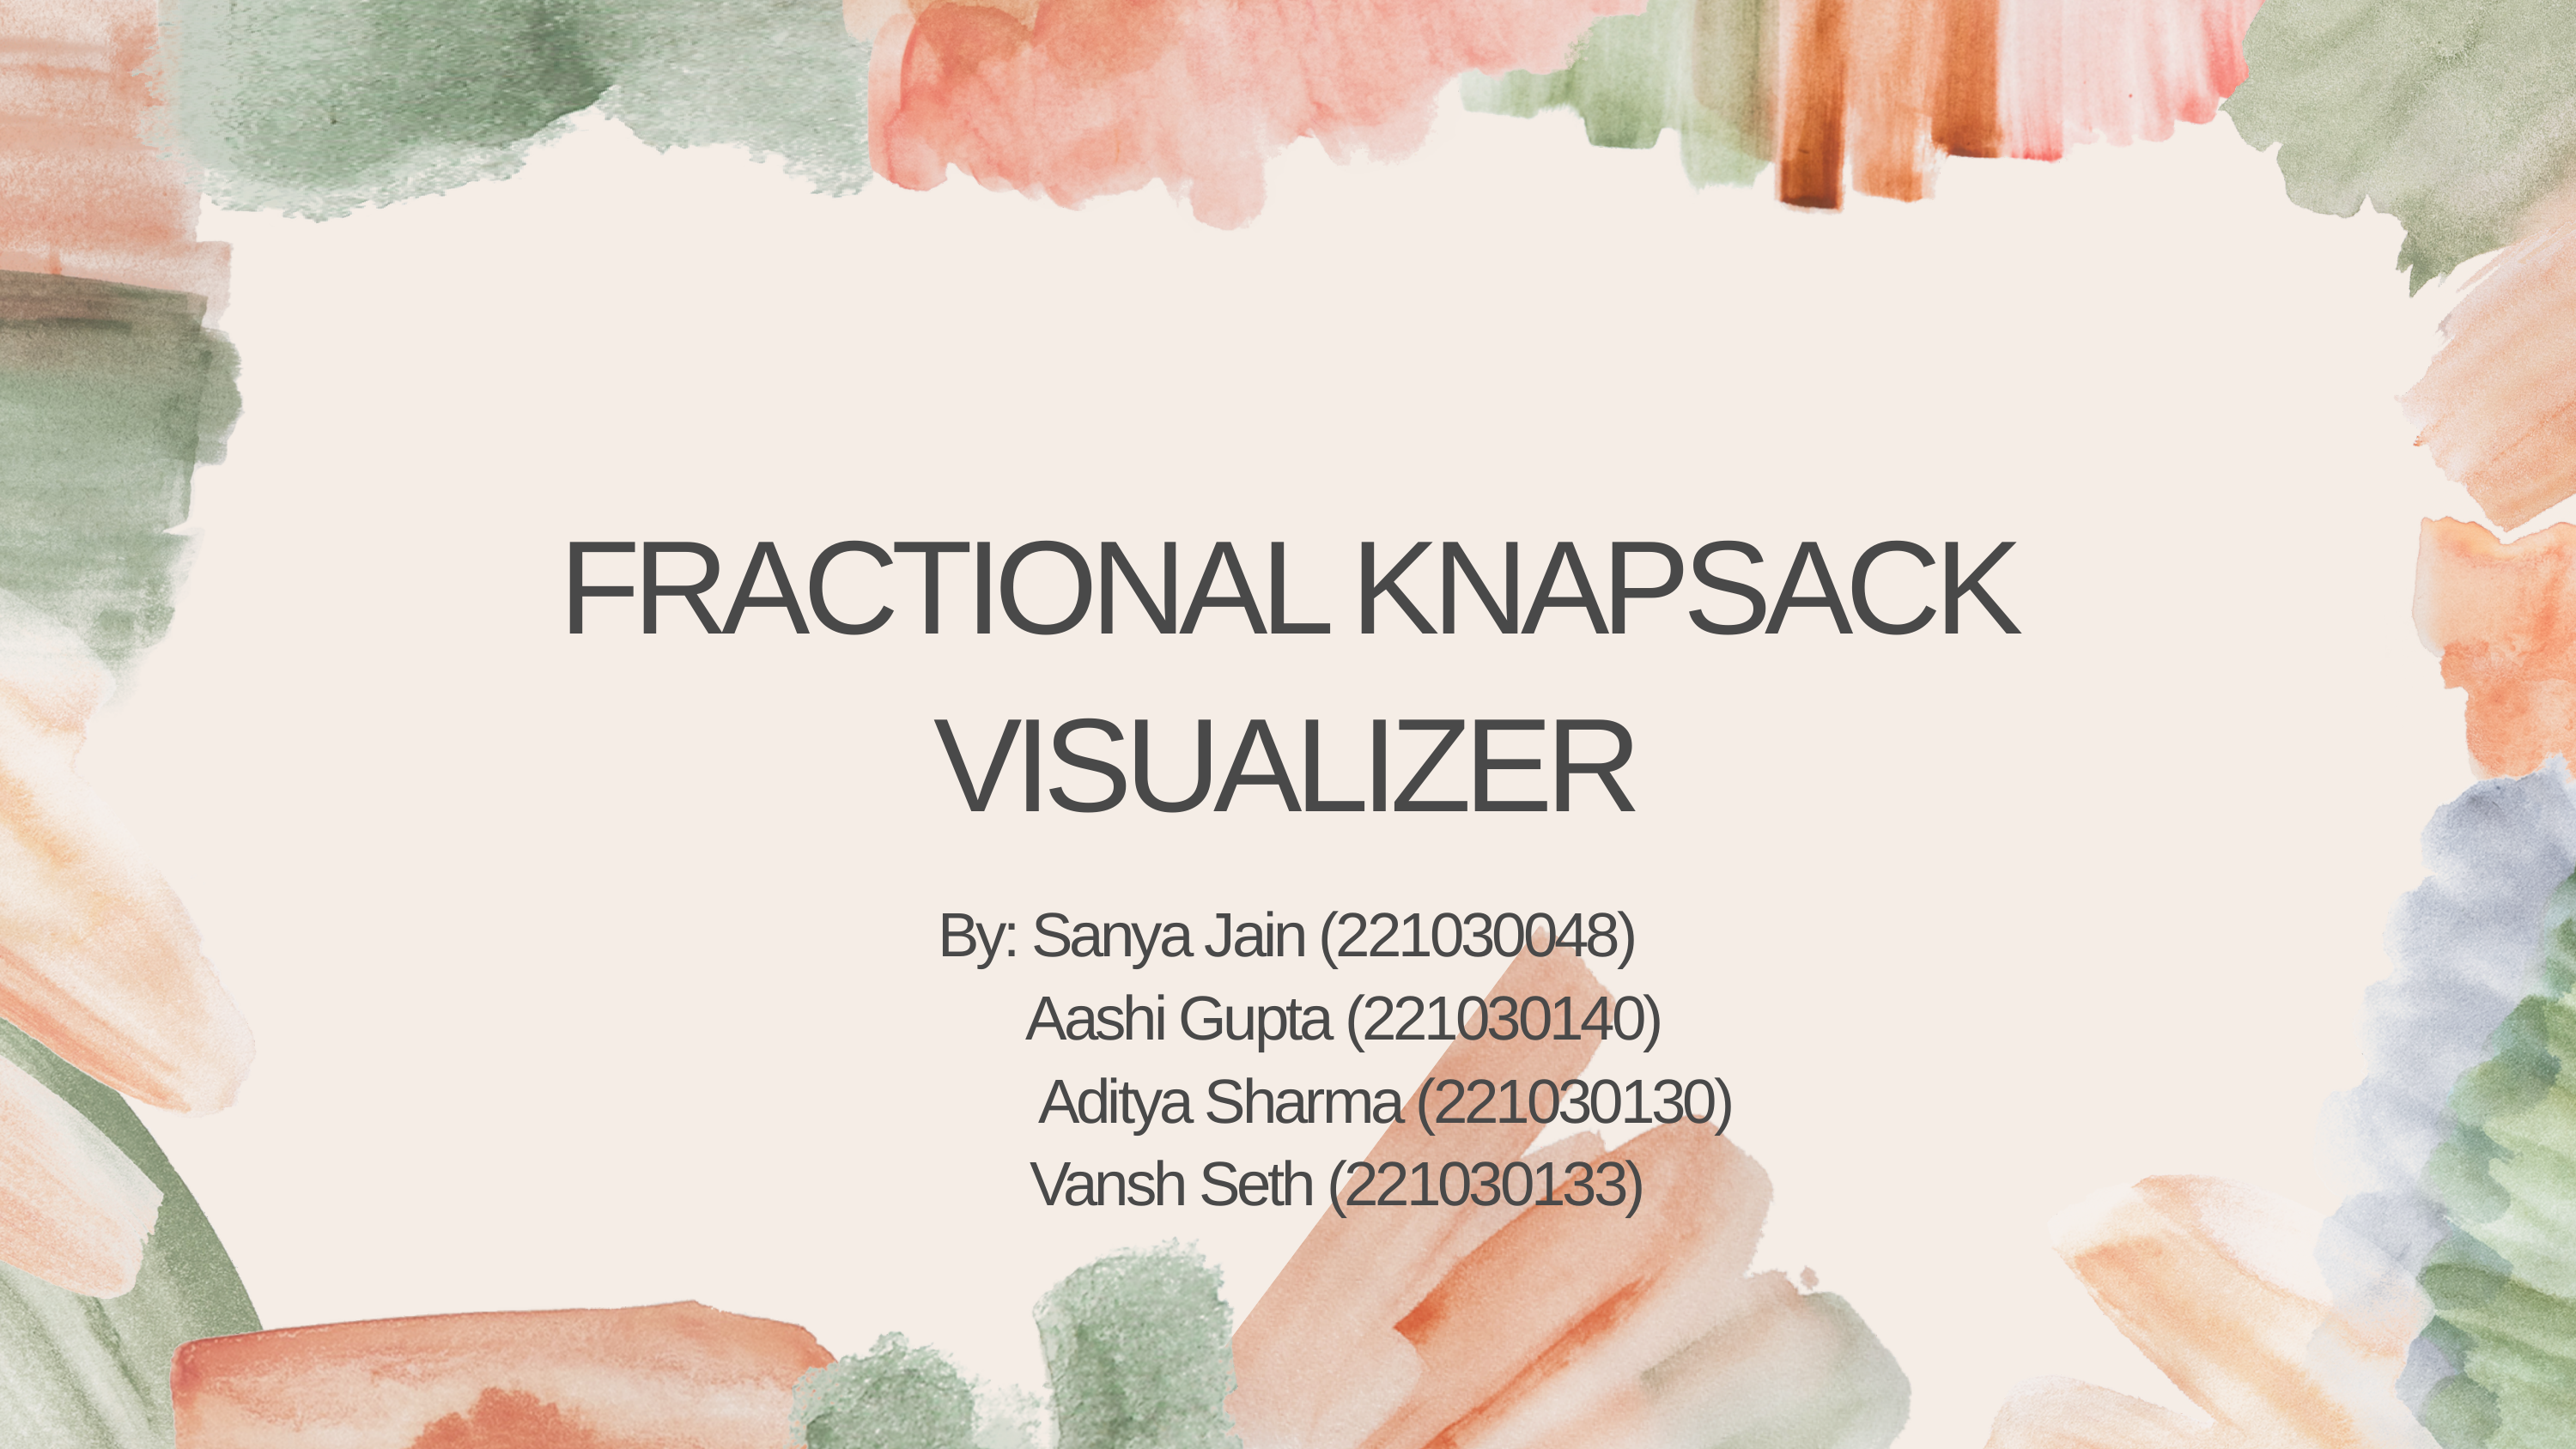

FRACTIONAL KNAPSACK VISUALIZER

By: Sanya Jain (221030048)
        Aashi Gupta (221030140)
              Aditya Sharma (221030130)
       Vansh Seth (221030133)